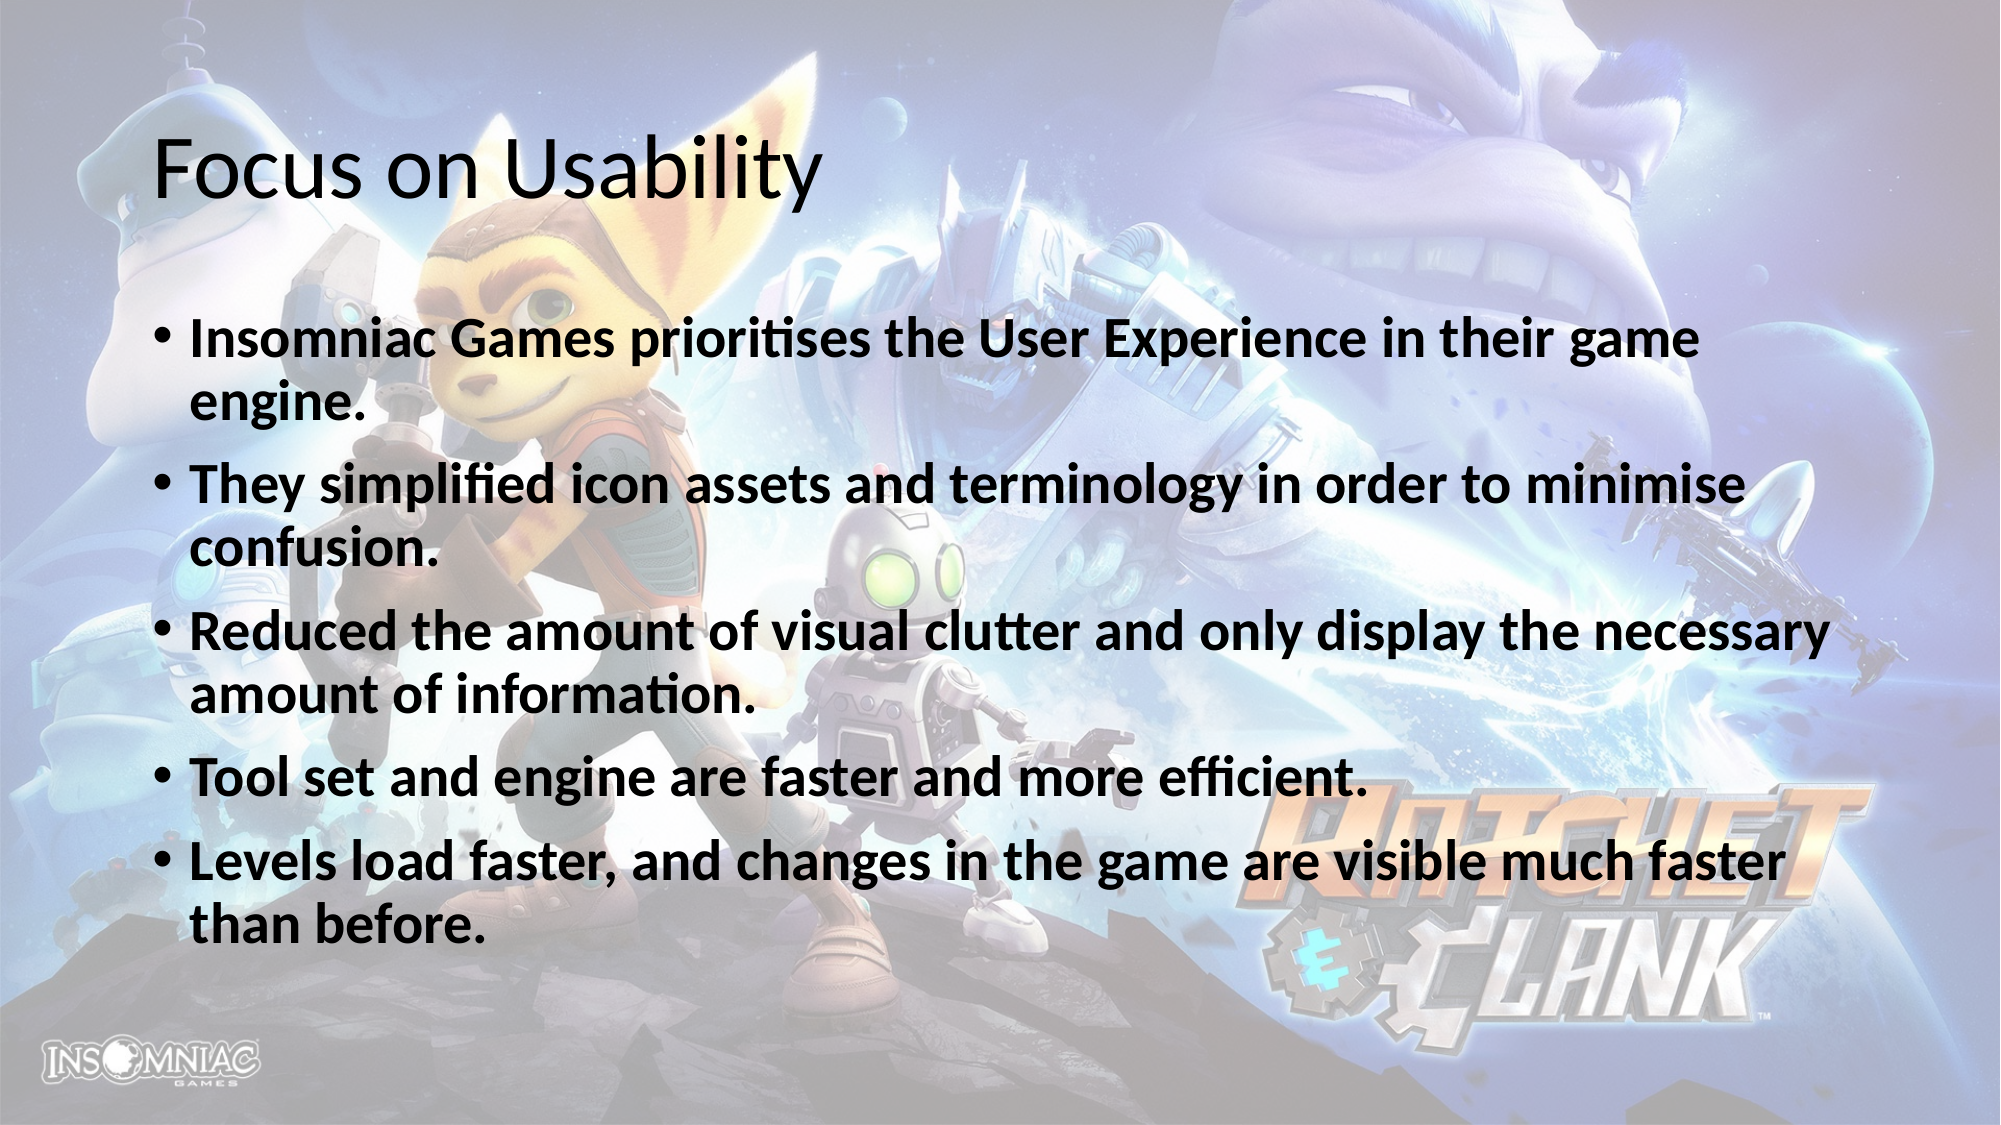

# Focus on Usability
Insomniac Games prioritises the User Experience in their game engine.
They simplified icon assets and terminology in order to minimise confusion.
Reduced the amount of visual clutter and only display the necessary amount of information.
Tool set and engine are faster and more efficient.
Levels load faster, and changes in the game are visible much faster than before.